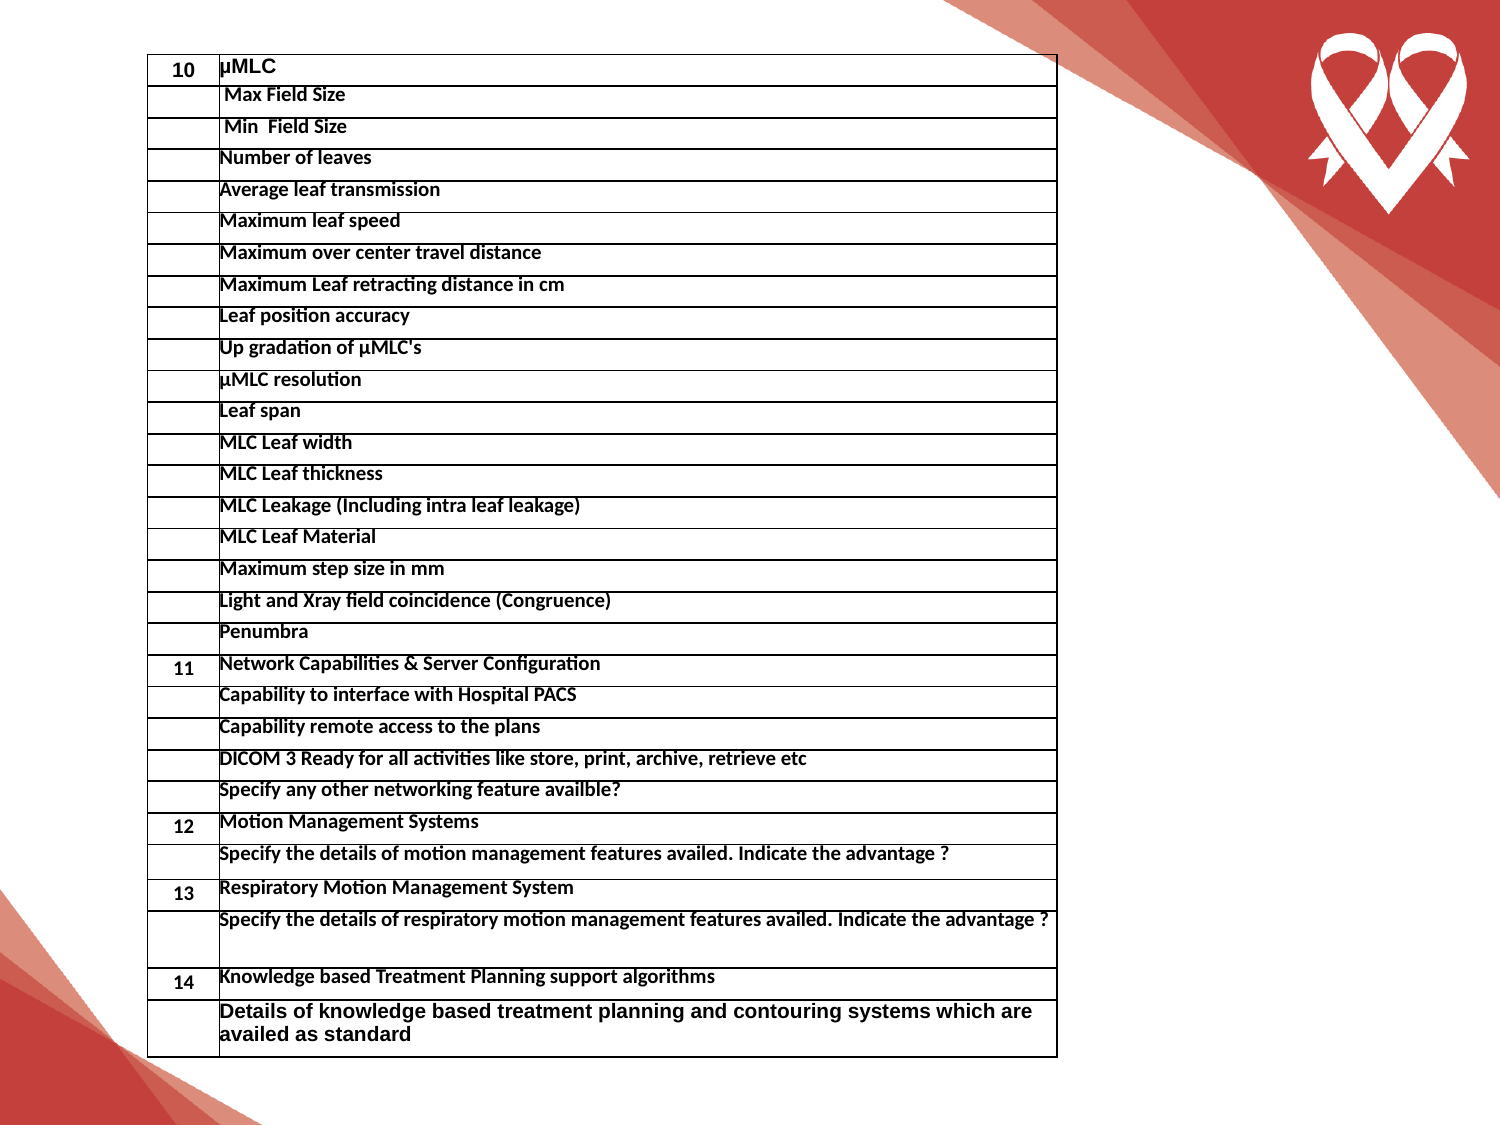

| 10 | µMLC |
| --- | --- |
|  | Max Field Size |
|  | Min Field Size |
|  | Number of leaves |
|  | Average leaf transmission |
|  | Maximum leaf speed |
|  | Maximum over center travel distance |
|  | Maximum Leaf retracting distance in cm |
|  | Leaf position accuracy |
|  | Up gradation of µMLC's |
|  | µMLC resolution |
|  | Leaf span |
|  | MLC Leaf width |
|  | MLC Leaf thickness |
|  | MLC Leakage (Including intra leaf leakage) |
|  | MLC Leaf Material |
|  | Maximum step size in mm |
|  | Light and Xray field coincidence (Congruence) |
|  | Penumbra |
| 11 | Network Capabilities & Server Configuration |
|  | Capability to interface with Hospital PACS |
|  | Capability remote access to the plans |
|  | DICOM 3 Ready for all activities like store, print, archive, retrieve etc |
|  | Specify any other networking feature availble? |
| 12 | Motion Management Systems |
|  | Specify the details of motion management features availed. Indicate the advantage ? |
| 13 | Respiratory Motion Management System |
|  | Specify the details of respiratory motion management features availed. Indicate the advantage ? |
| 14 | Knowledge based Treatment Planning support algorithms |
|  | Details of knowledge based treatment planning and contouring systems which are availed as standard |